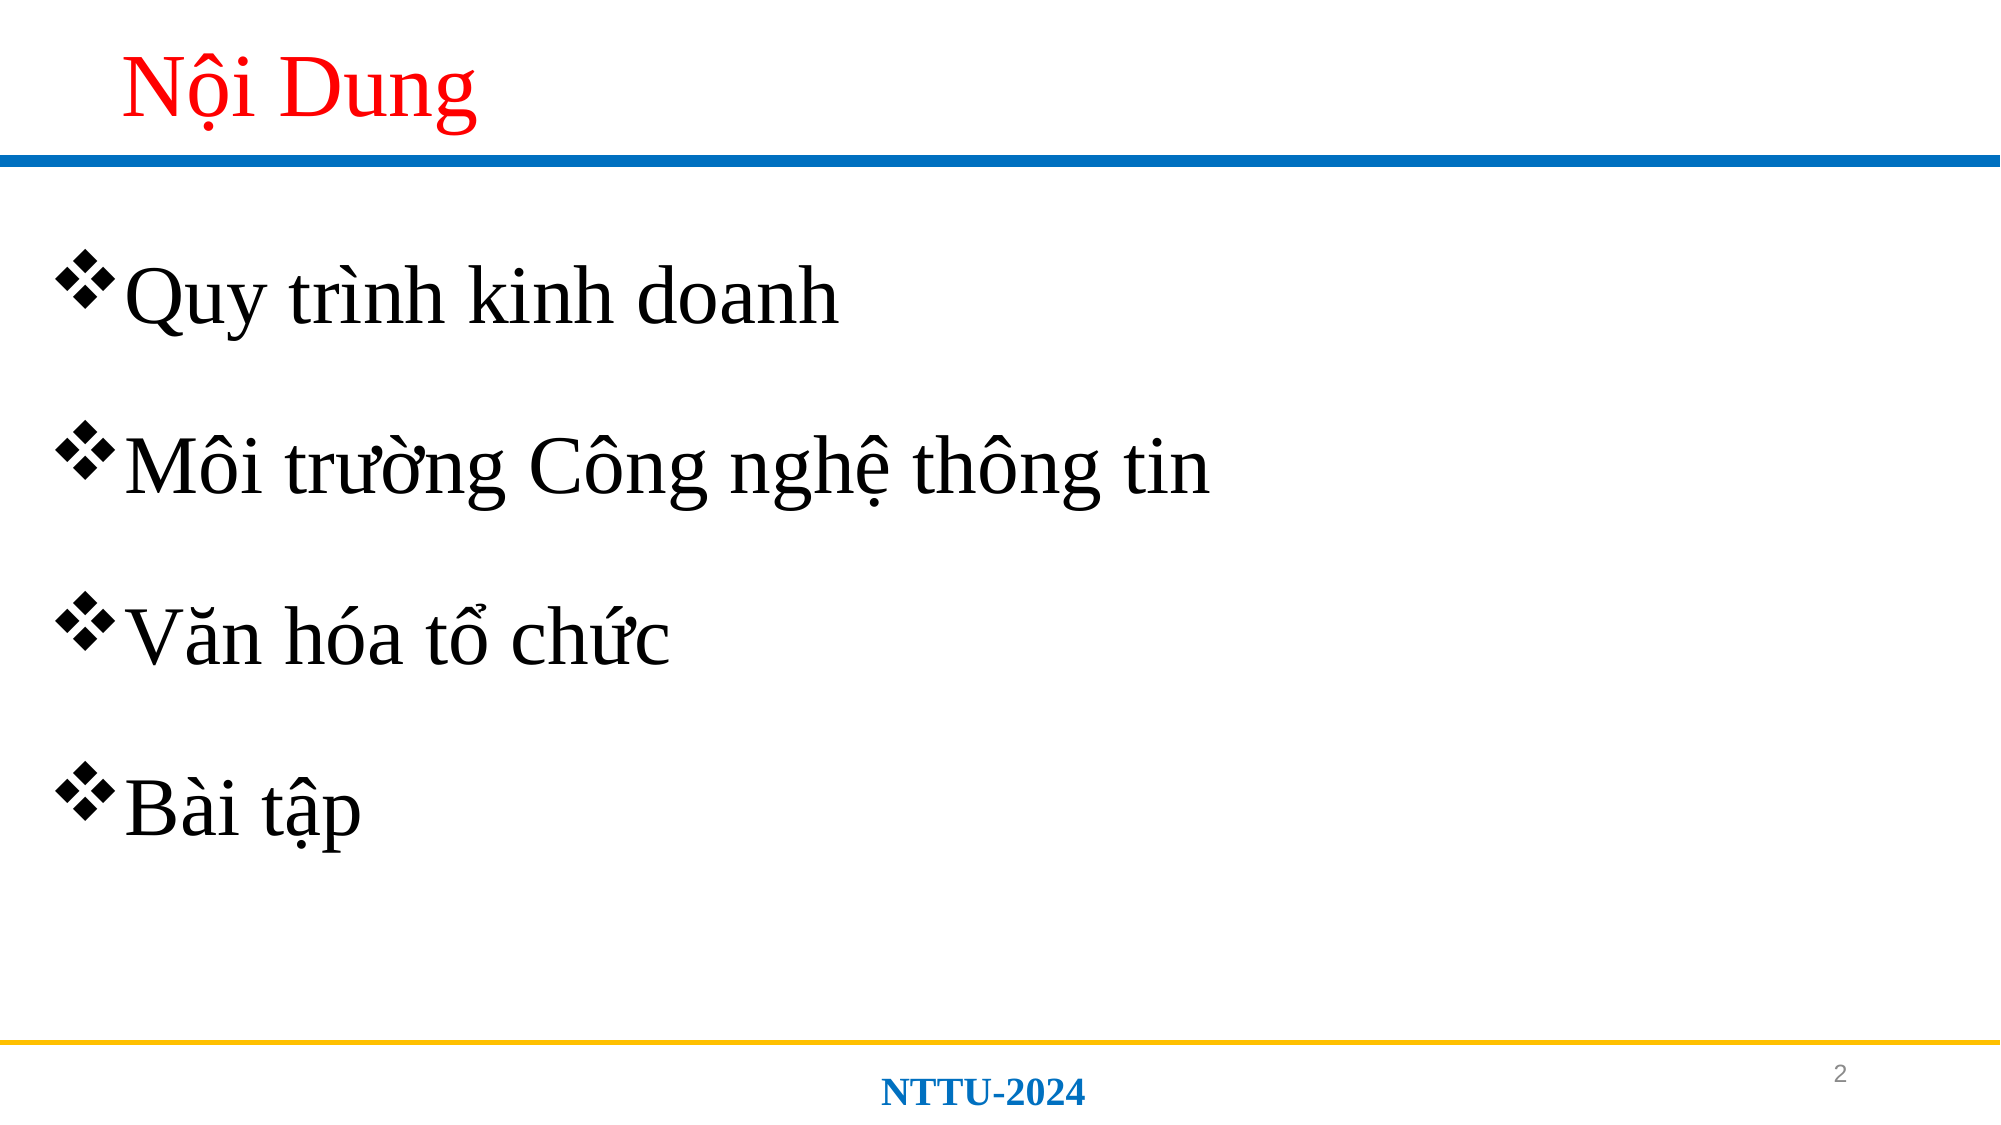

# Nội Dung
Quy trình kinh doanh
Môi trường Công nghệ thông tin
Văn hóa tổ chức
Bài tập

2